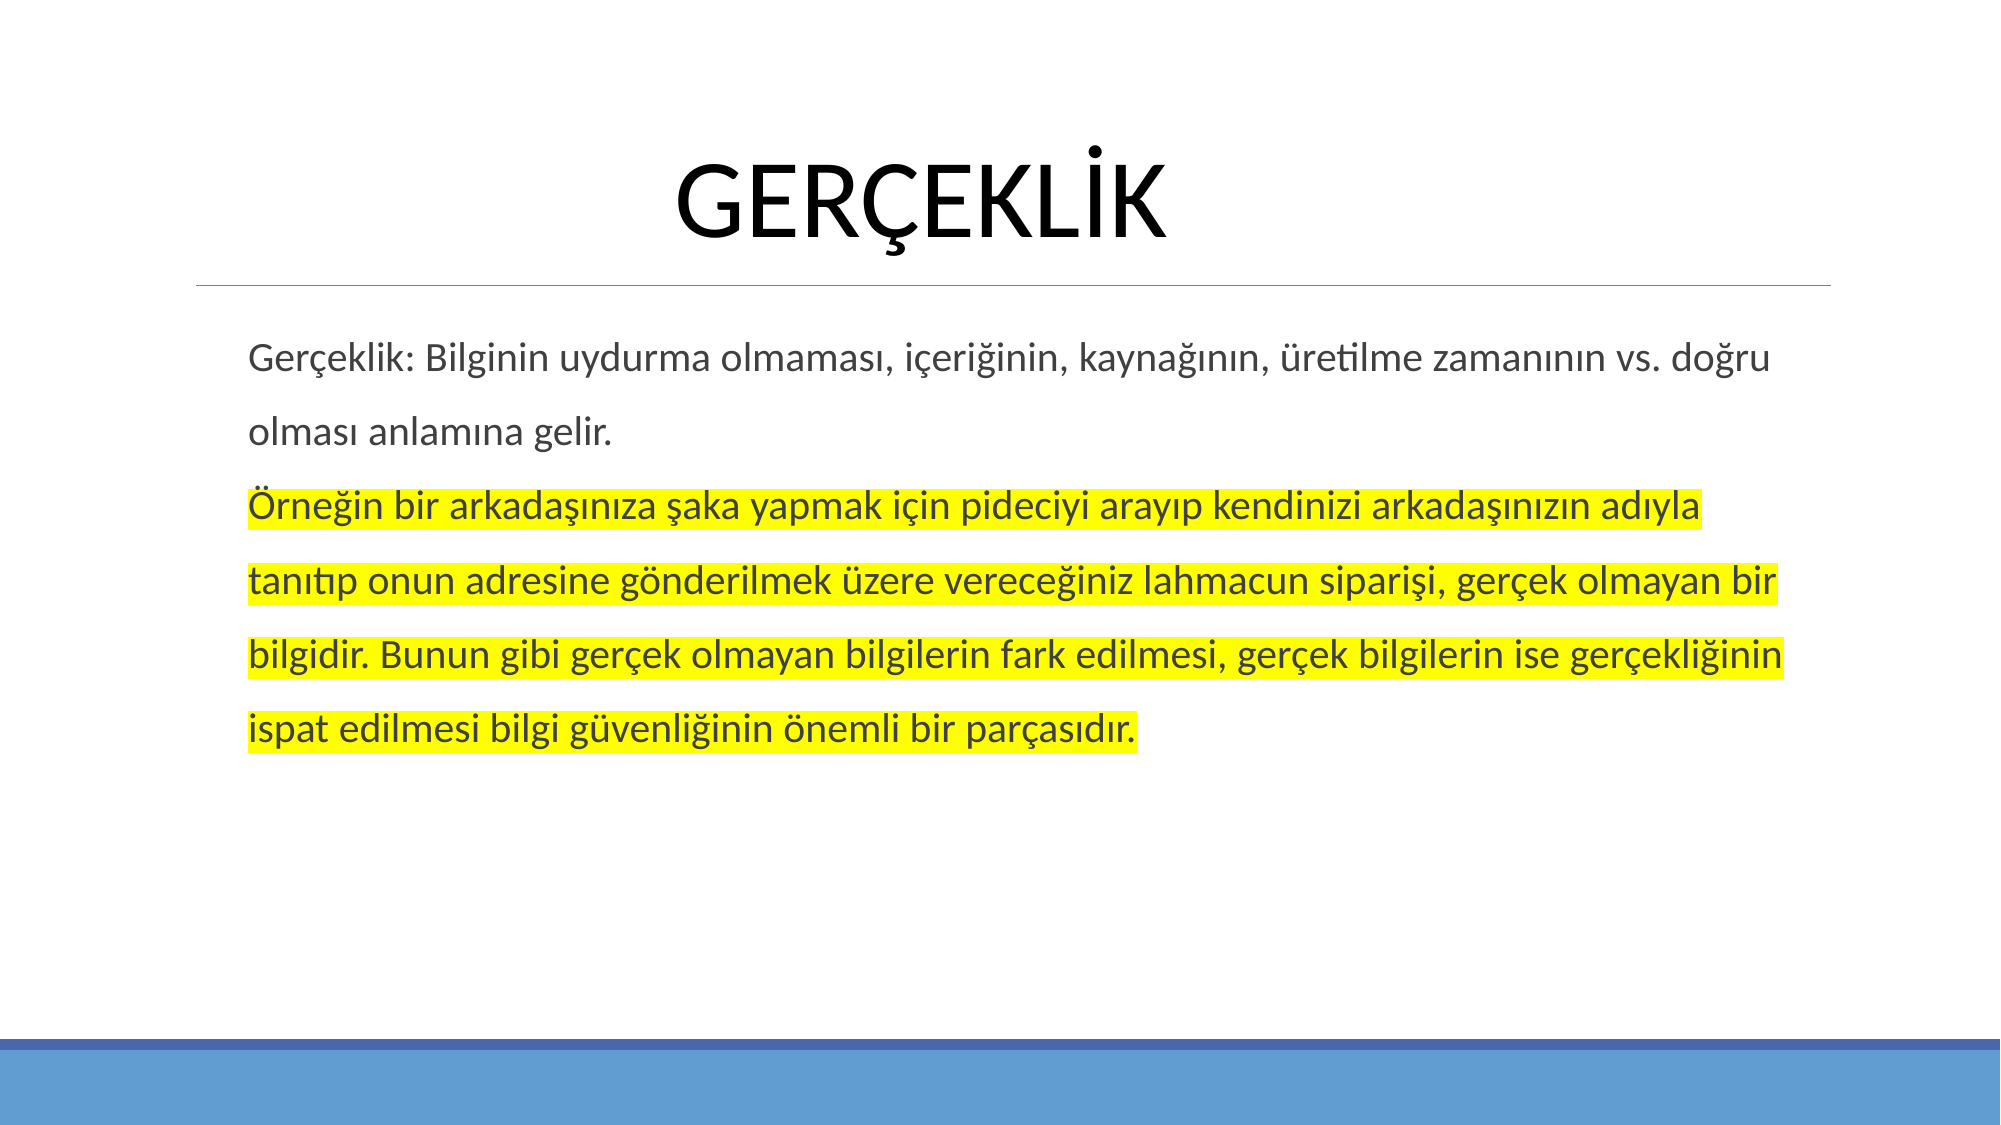

GERÇEKLİK
Gerçeklik: Bilginin uydurma olmaması, içeriğinin, kaynağının, üretilme zamanının vs. doğru
olması anlamına gelir.
Örneğin bir arkadaşınıza şaka yapmak için pideciyi arayıp kendinizi arkadaşınızın adıyla
tanıtıp onun adresine gönderilmek üzere vereceğiniz lahmacun siparişi, gerçek olmayan bir
bilgidir. Bunun gibi gerçek olmayan bilgilerin fark edilmesi, gerçek bilgilerin ise gerçekliğinin
ispat edilmesi bilgi güvenliğinin önemli bir parçasıdır.